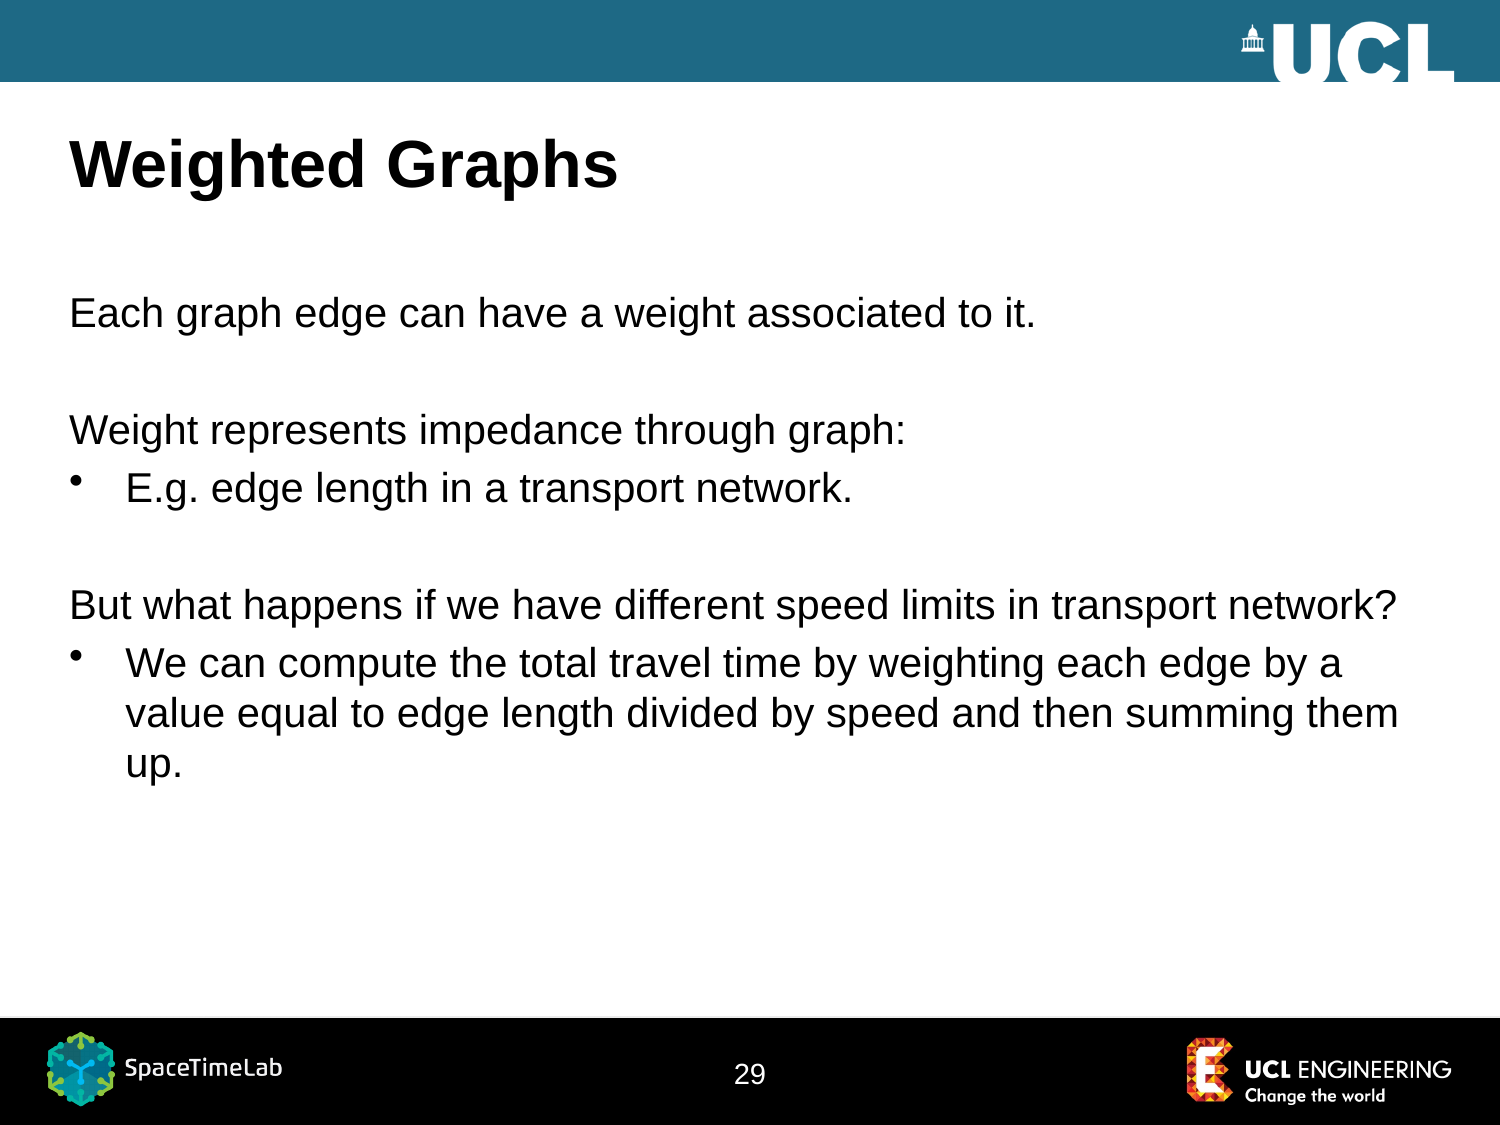

# Weighted Graphs

Each graph edge can have a weight associated to it.

Weight represents impedance through graph:
E.g. edge length in a transport network.

But what happens if we have different speed limits in transport network?
We can compute the total travel time by weighting each edge by a value equal to edge length divided by speed and then summing them up.
30